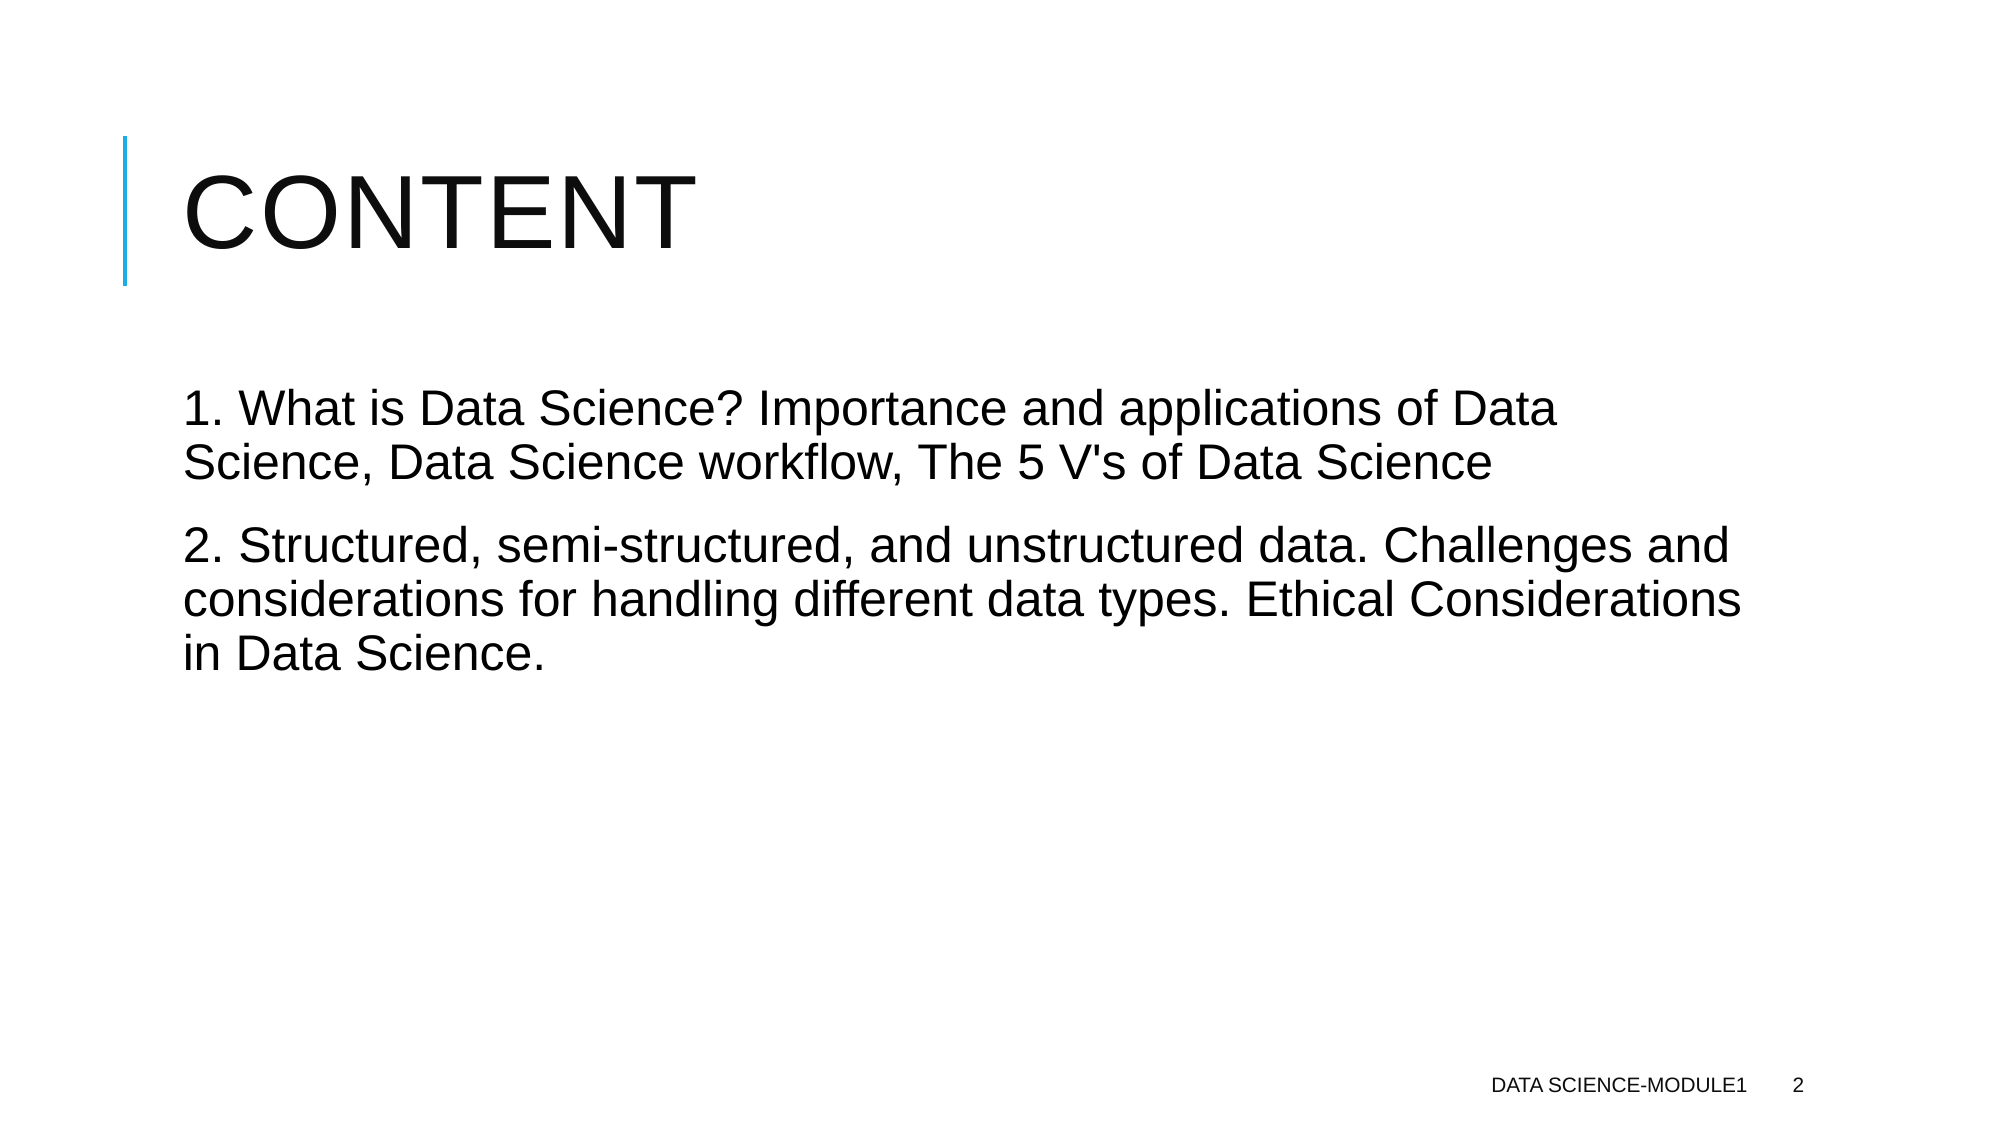

# Content
1. What is Data Science? Importance and applications of Data Science, Data Science workflow, The 5 V's of Data Science
2. Structured, semi-structured, and unstructured data. Challenges and considerations for handling different data types. Ethical Considerations in Data Science.
Data Science-Module1
2